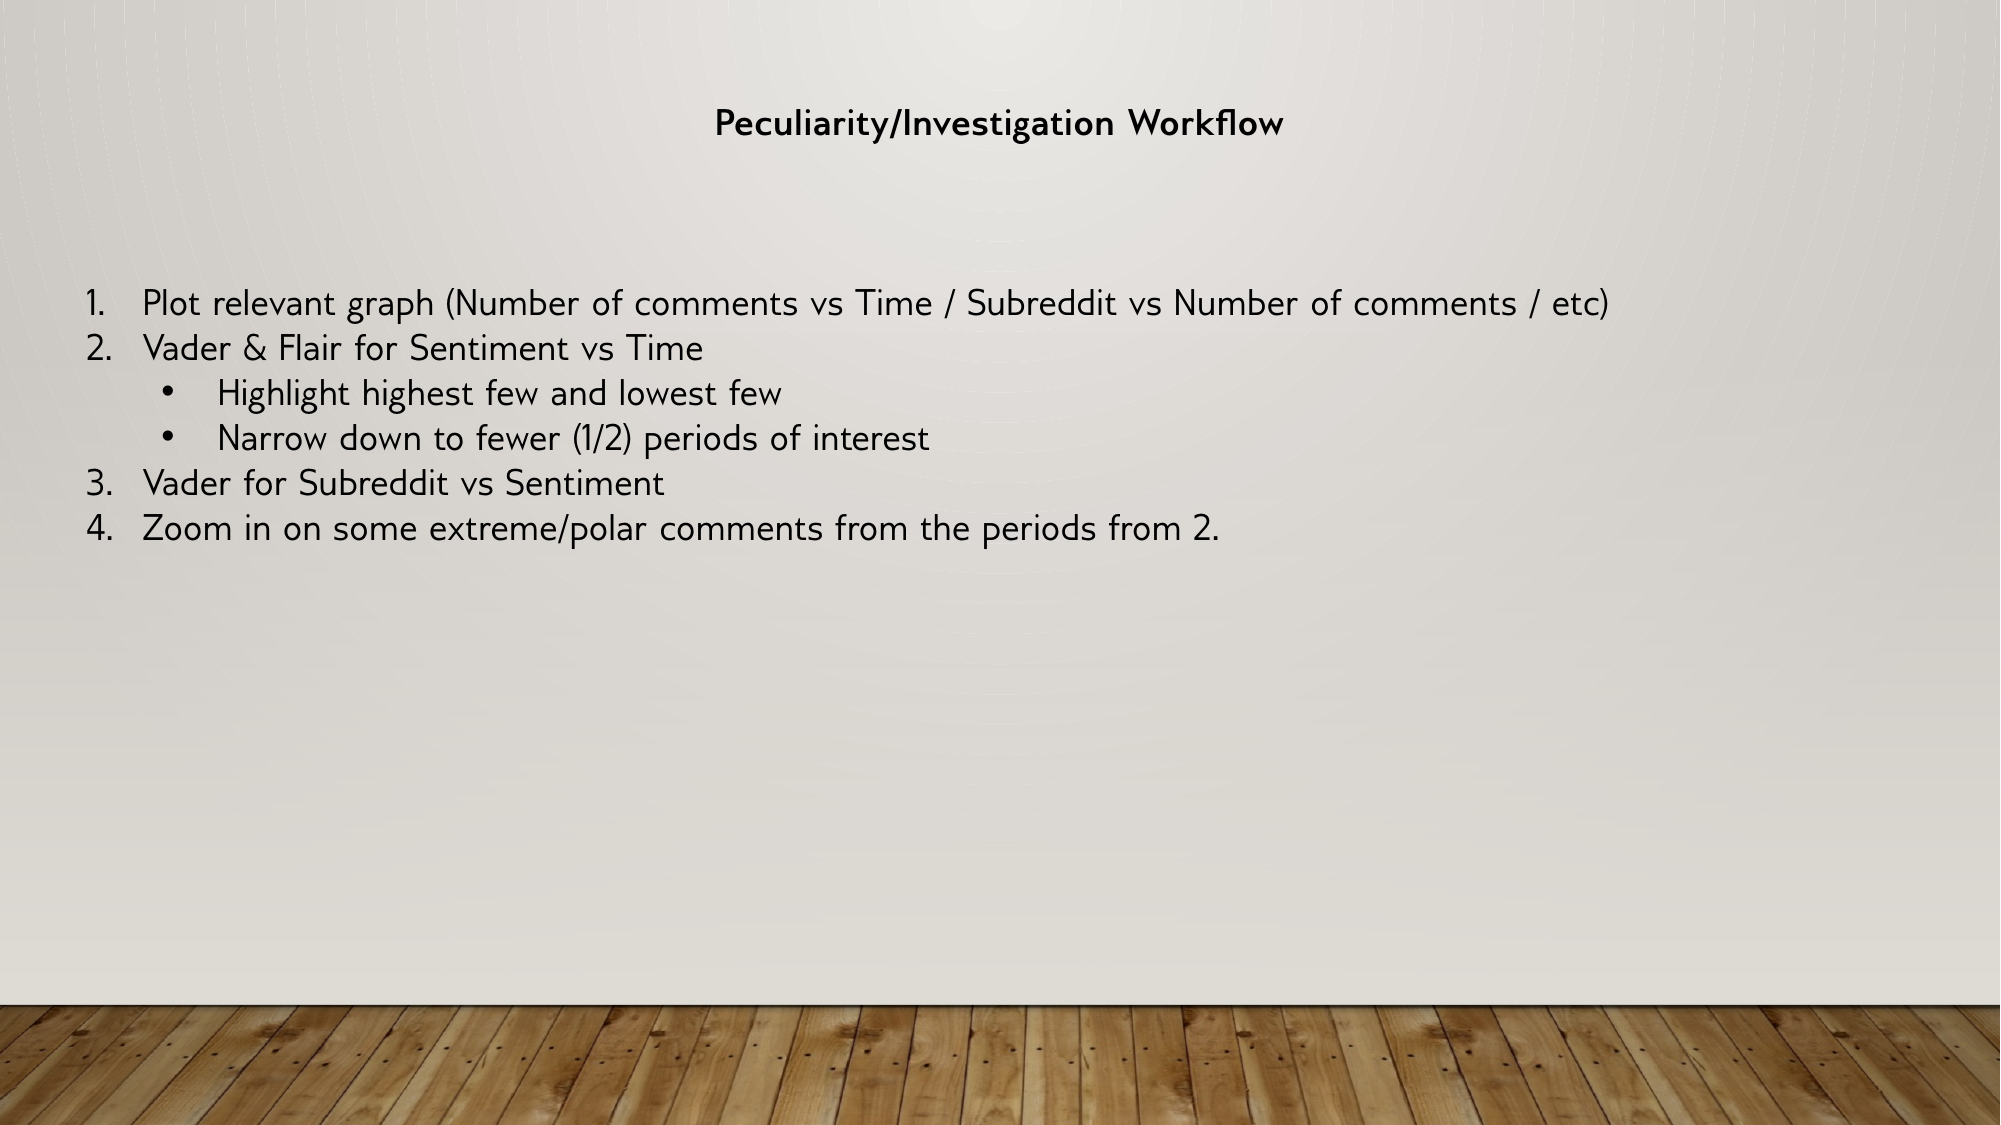

Peculiarity/Investigation Workflow
Plot relevant graph (Number of comments vs Time / Subreddit vs Number of comments / etc)
Vader & Flair for Sentiment vs Time
Highlight highest few and lowest few
Narrow down to fewer (1/2) periods of interest
Vader for Subreddit vs Sentiment
Zoom in on some extreme/polar comments from the periods from 2.